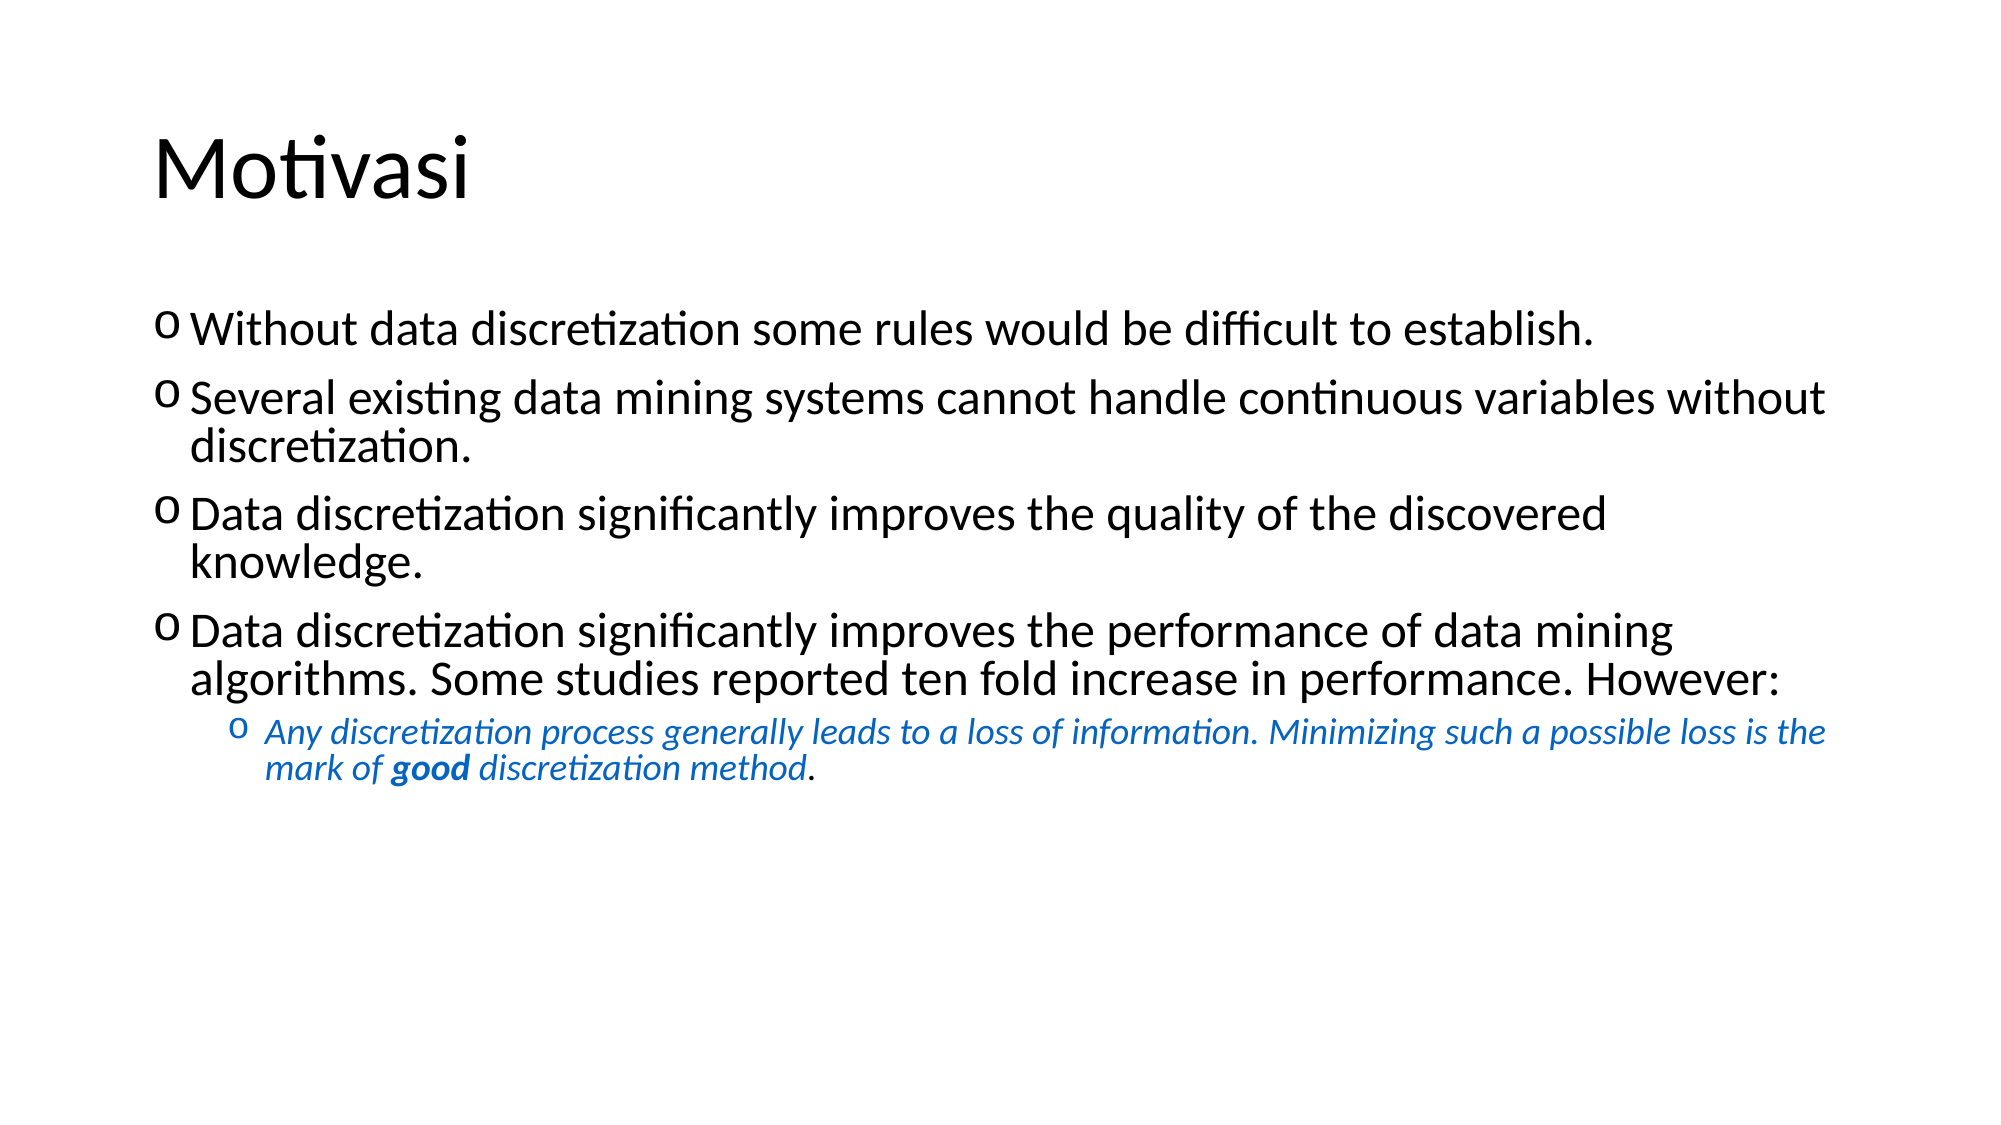

# Motivasi
Without data discretization some rules would be difficult to establish.
Several existing data mining systems cannot handle continuous variables without discretization.
Data discretization significantly improves the quality of the discovered knowledge.
Data discretization significantly improves the performance of data mining algorithms. Some studies reported ten fold increase in performance. However:
Any discretization process generally leads to a loss of information. Minimizing such a possible loss is the mark of good discretization method.